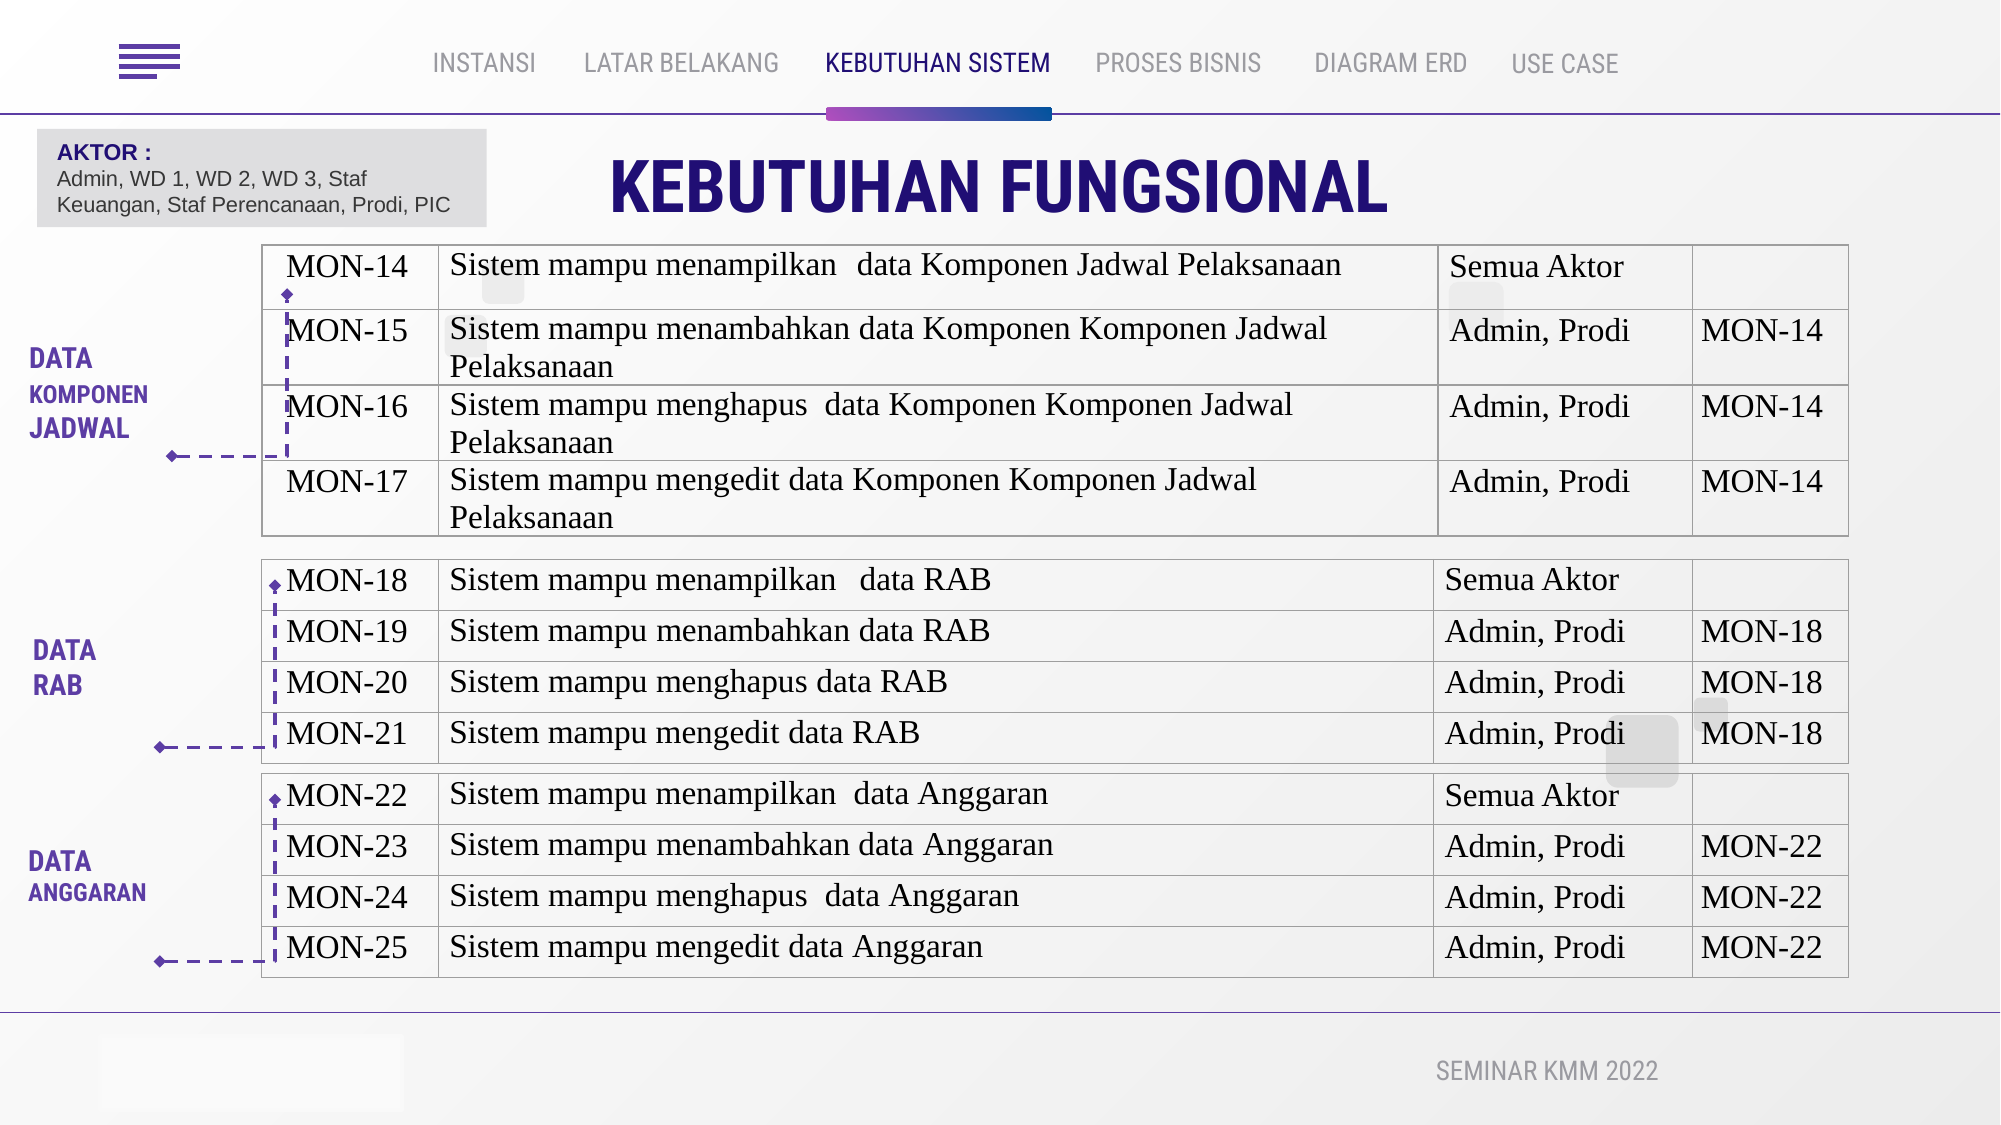

PROSES BISNIS
DIAGRAM ERD
INSTANSI
LATAR BELAKANG
KEBUTUHAN SISTEM
USE CASE

AKTOR :
Admin, WD 1, WD 2, WD 3, Staf Keuangan, Staf Perencanaan, Prodi, PIC
# KEBUTUHAN FUNGSIONAL
| MON-14 | Sistem mampu menampilkan data Komponen Jadwal Pelaksanaan | Semua Aktor |  |
| --- | --- | --- | --- |
| MON-15 | Sistem mampu menambahkan data Komponen Komponen Jadwal Pelaksanaan | Admin, Prodi | MON-14 |
| MON-16 | Sistem mampu menghapus data Komponen Komponen Jadwal Pelaksanaan | Admin, Prodi | MON-14 |
| MON-17 | Sistem mampu mengedit data Komponen Komponen Jadwal Pelaksanaan | Admin, Prodi | MON-14 |

DATA KOMPONEN JADWAL

| MON-18 | Sistem mampu menampilkan data RAB | Semua Aktor |  |
| --- | --- | --- | --- |
| MON-19 | Sistem mampu menambahkan data RAB | Admin, Prodi | MON-18 |
| MON-20 | Sistem mampu menghapus data RAB | Admin, Prodi | MON-18 |
| MON-21 | Sistem mampu mengedit data RAB | Admin, Prodi | MON-18 |
DATA RAB

| MON-22 | Sistem mampu menampilkan data Anggaran | Semua Aktor |  |
| --- | --- | --- | --- |
| MON-23 | Sistem mampu menambahkan data Anggaran | Admin, Prodi | MON-22 |
| MON-24 | Sistem mampu menghapus data Anggaran | Admin, Prodi | MON-22 |
| MON-25 | Sistem mampu mengedit data Anggaran | Admin, Prodi | MON-22 |
DATA ANGGARAN

SEMINAR KMM 2022